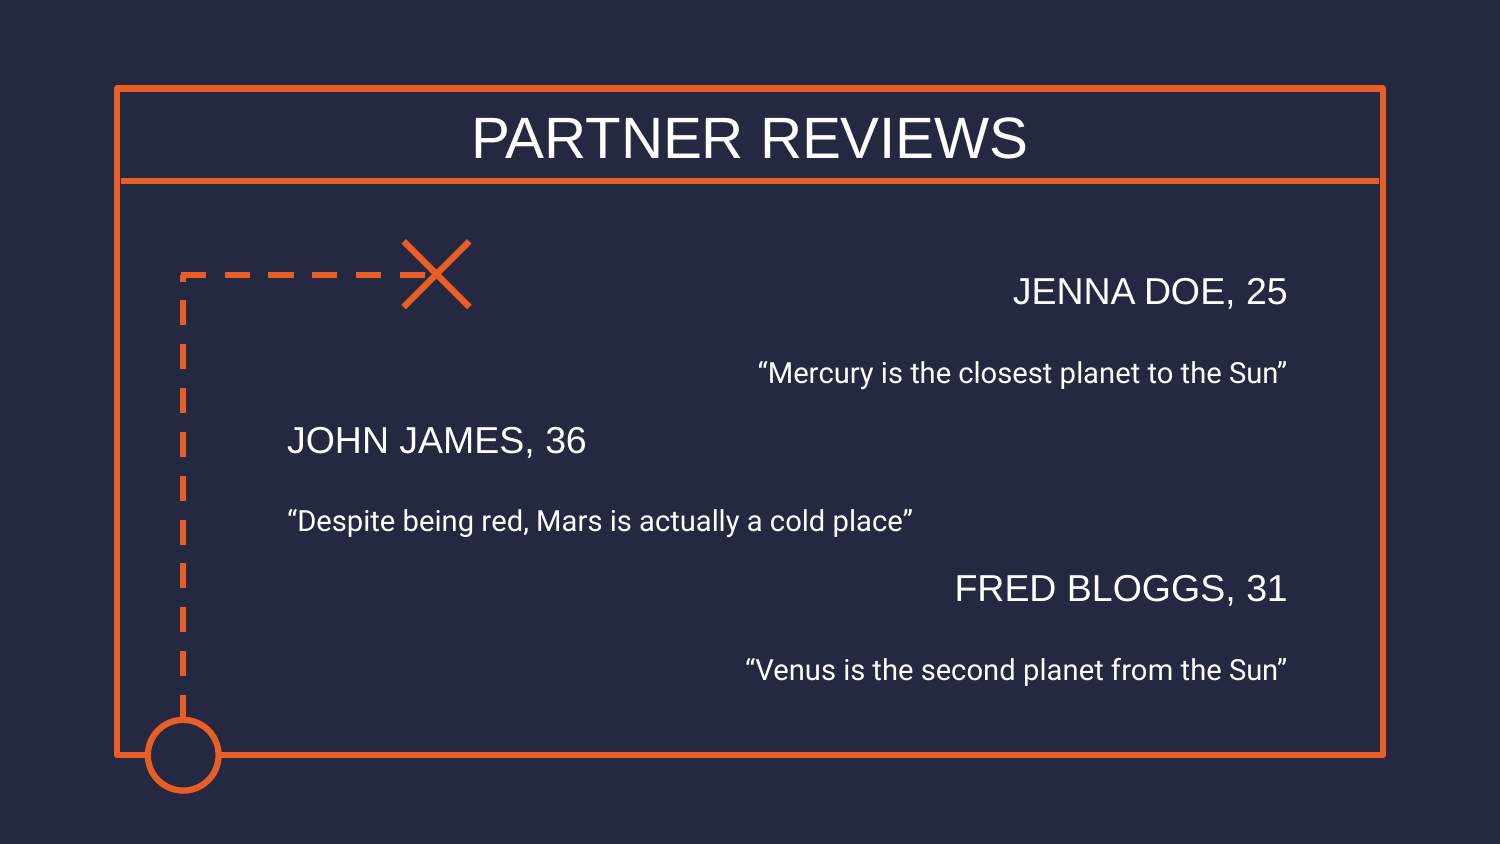

# PARTNER REVIEWS

JENNA DOE, 25
“Mercury is the closest planet to the Sun”
JOHN JAMES, 36
“Despite being red, Mars is actually a cold place”
FRED BLOGGS, 31
“Venus is the second planet from the Sun”